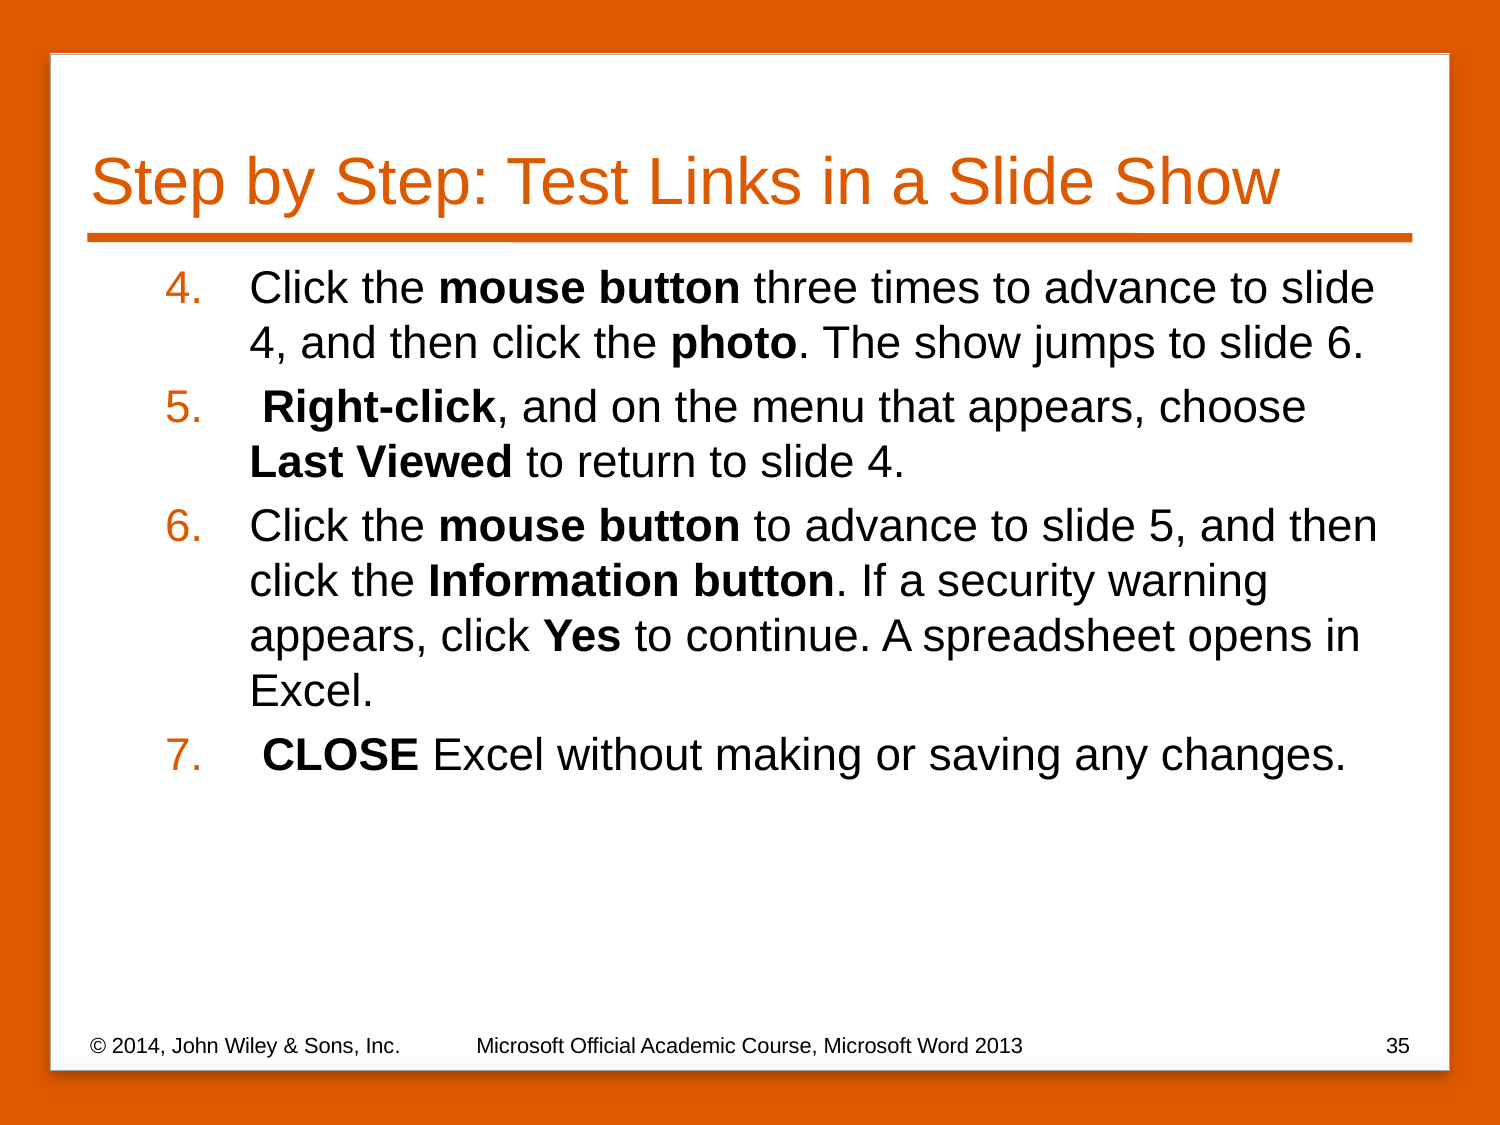

# Step by Step: Test Links in a Slide Show
Click the mouse button three times to advance to slide 4, and then click the photo. The show jumps to slide 6.
 Right-click, and on the menu that appears, choose Last Viewed to return to slide 4.
Click the mouse button to advance to slide 5, and then click the Information button. If a security warning appears, click Yes to continue. A spreadsheet opens in Excel.
 CLOSE Excel without making or saving any changes.
© 2014, John Wiley & Sons, Inc.
Microsoft Official Academic Course, Microsoft Word 2013
35